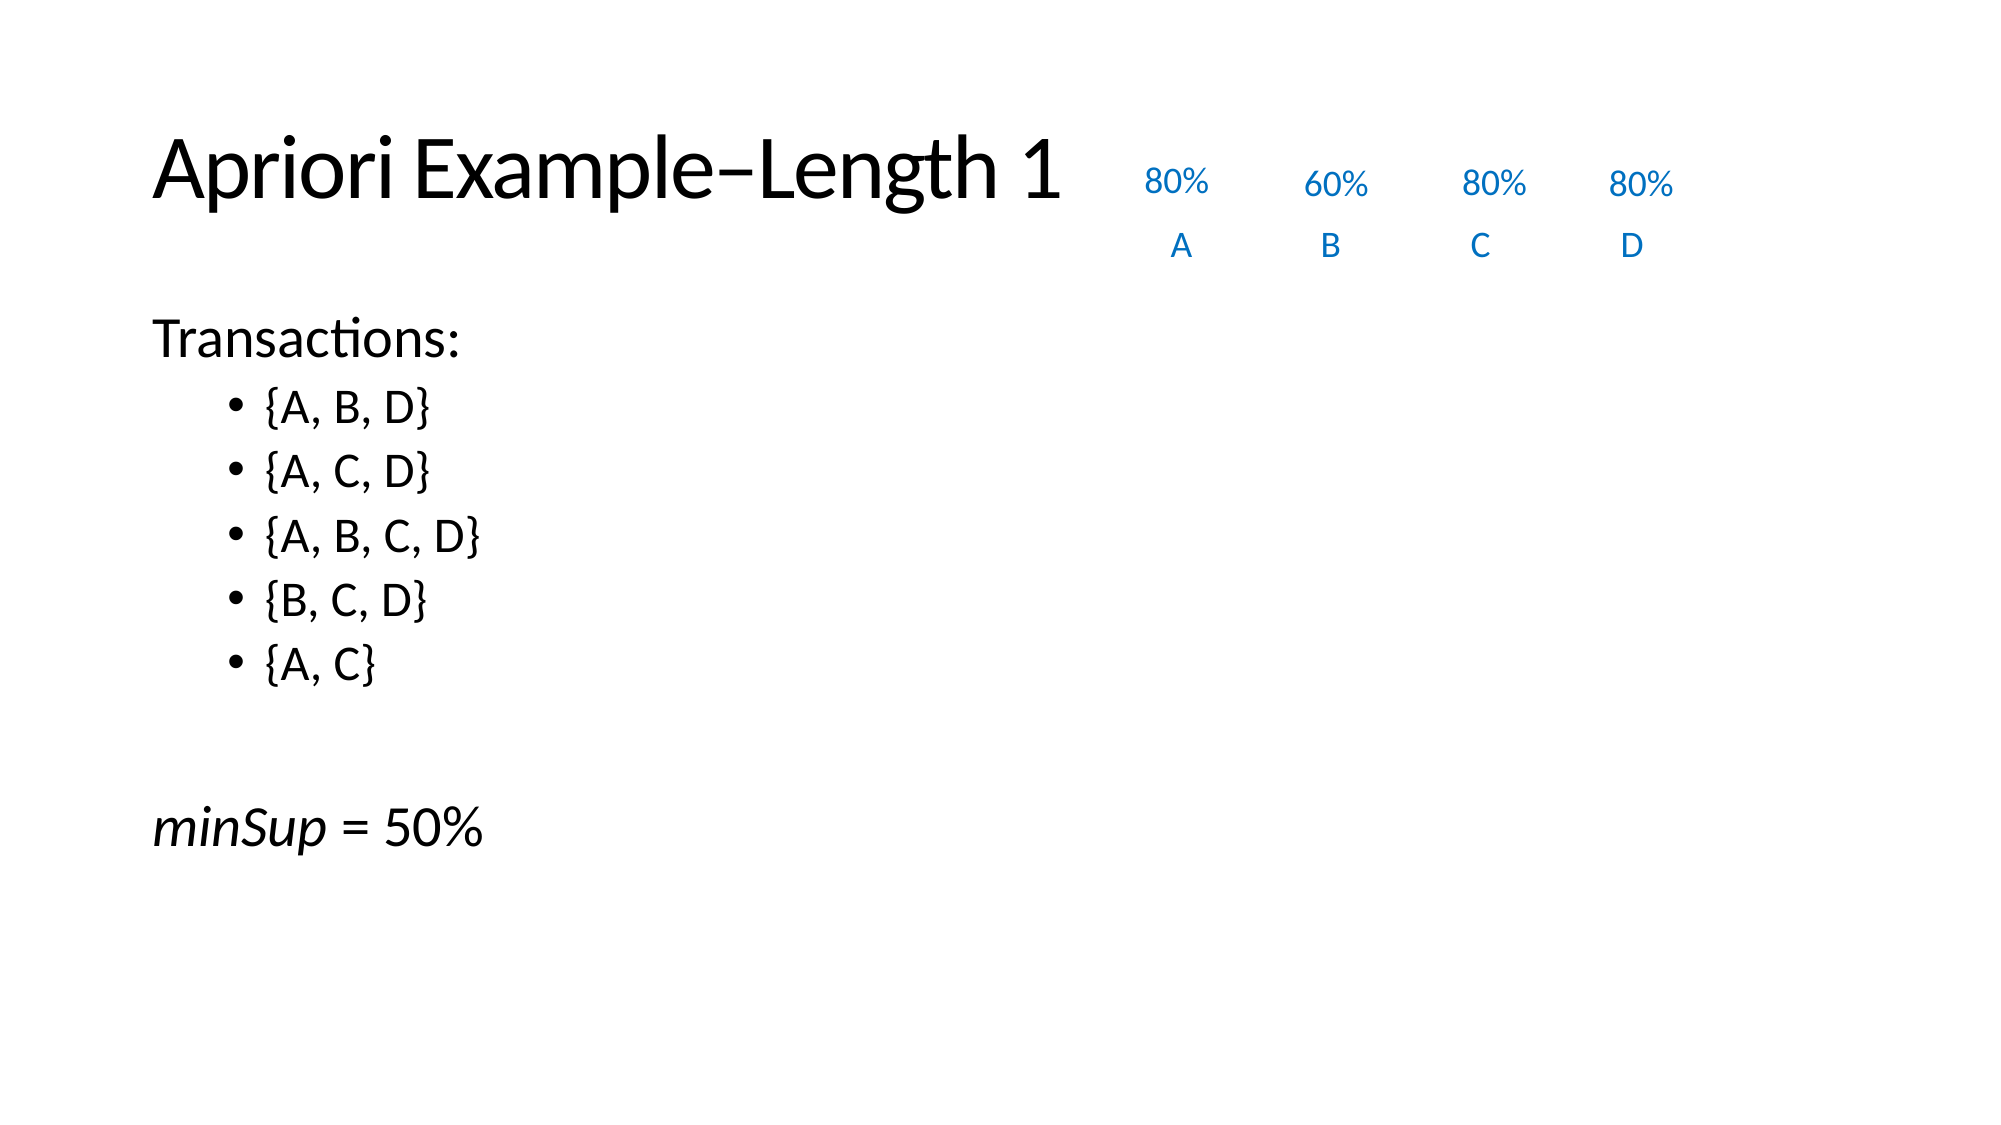

# Apriori Example–Length 1
80%
80%
60%
80%
A	B	C	D

Transactions:
{A, B, D}
{A, C, D}
{A, B, C, D}
{B, C, D}
{A, C}

minSup = 50%